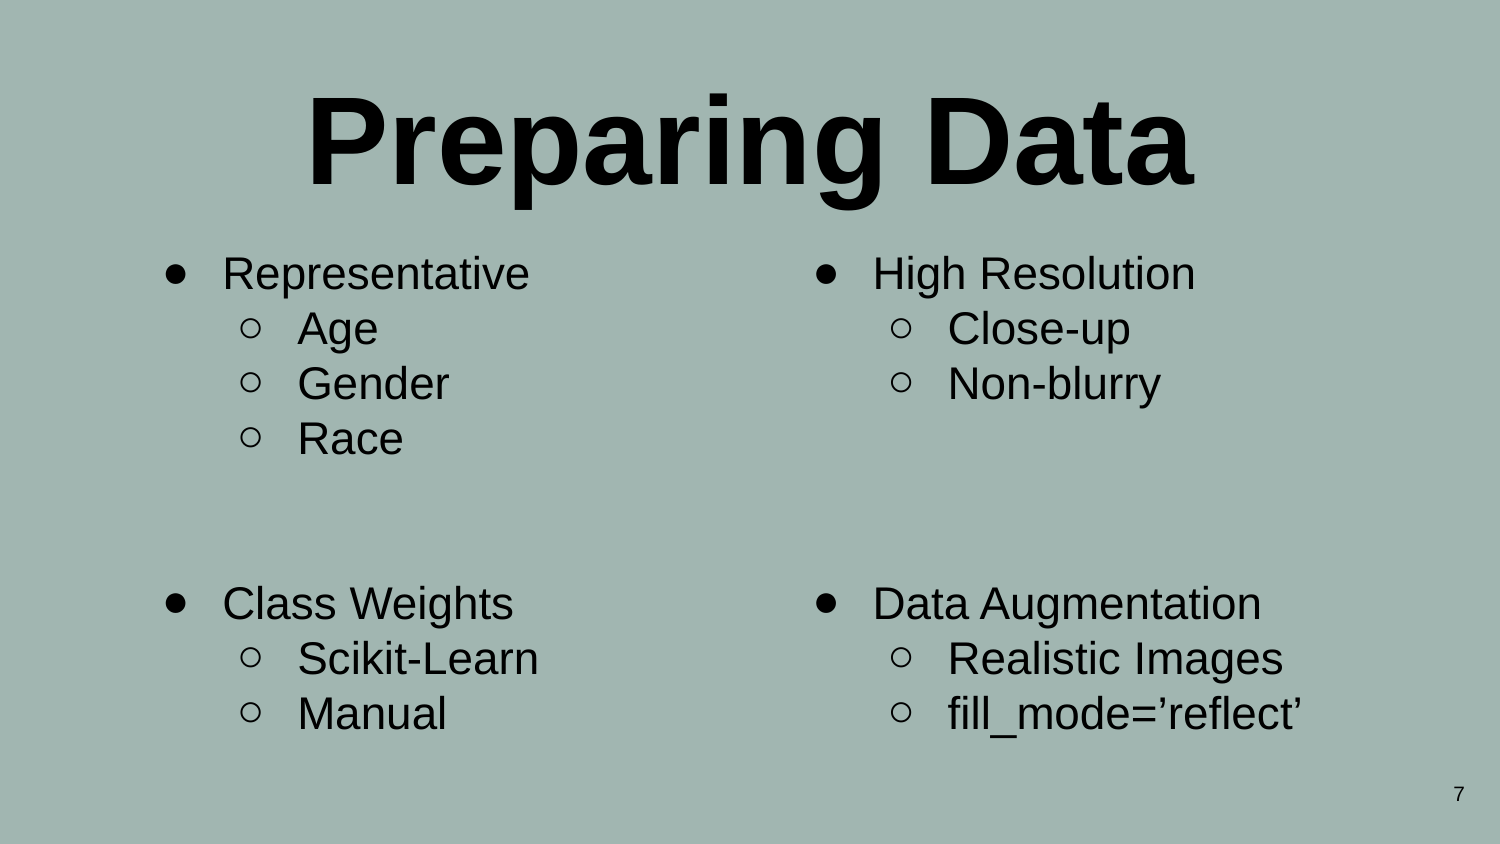

Preparing Data
Representative
Age
Gender
Race

Class Weights
Scikit-Learn
Manual

High Resolution
Close-up
Non-blurry

Data Augmentation
Realistic Images
fill_mode=’reflect’
7